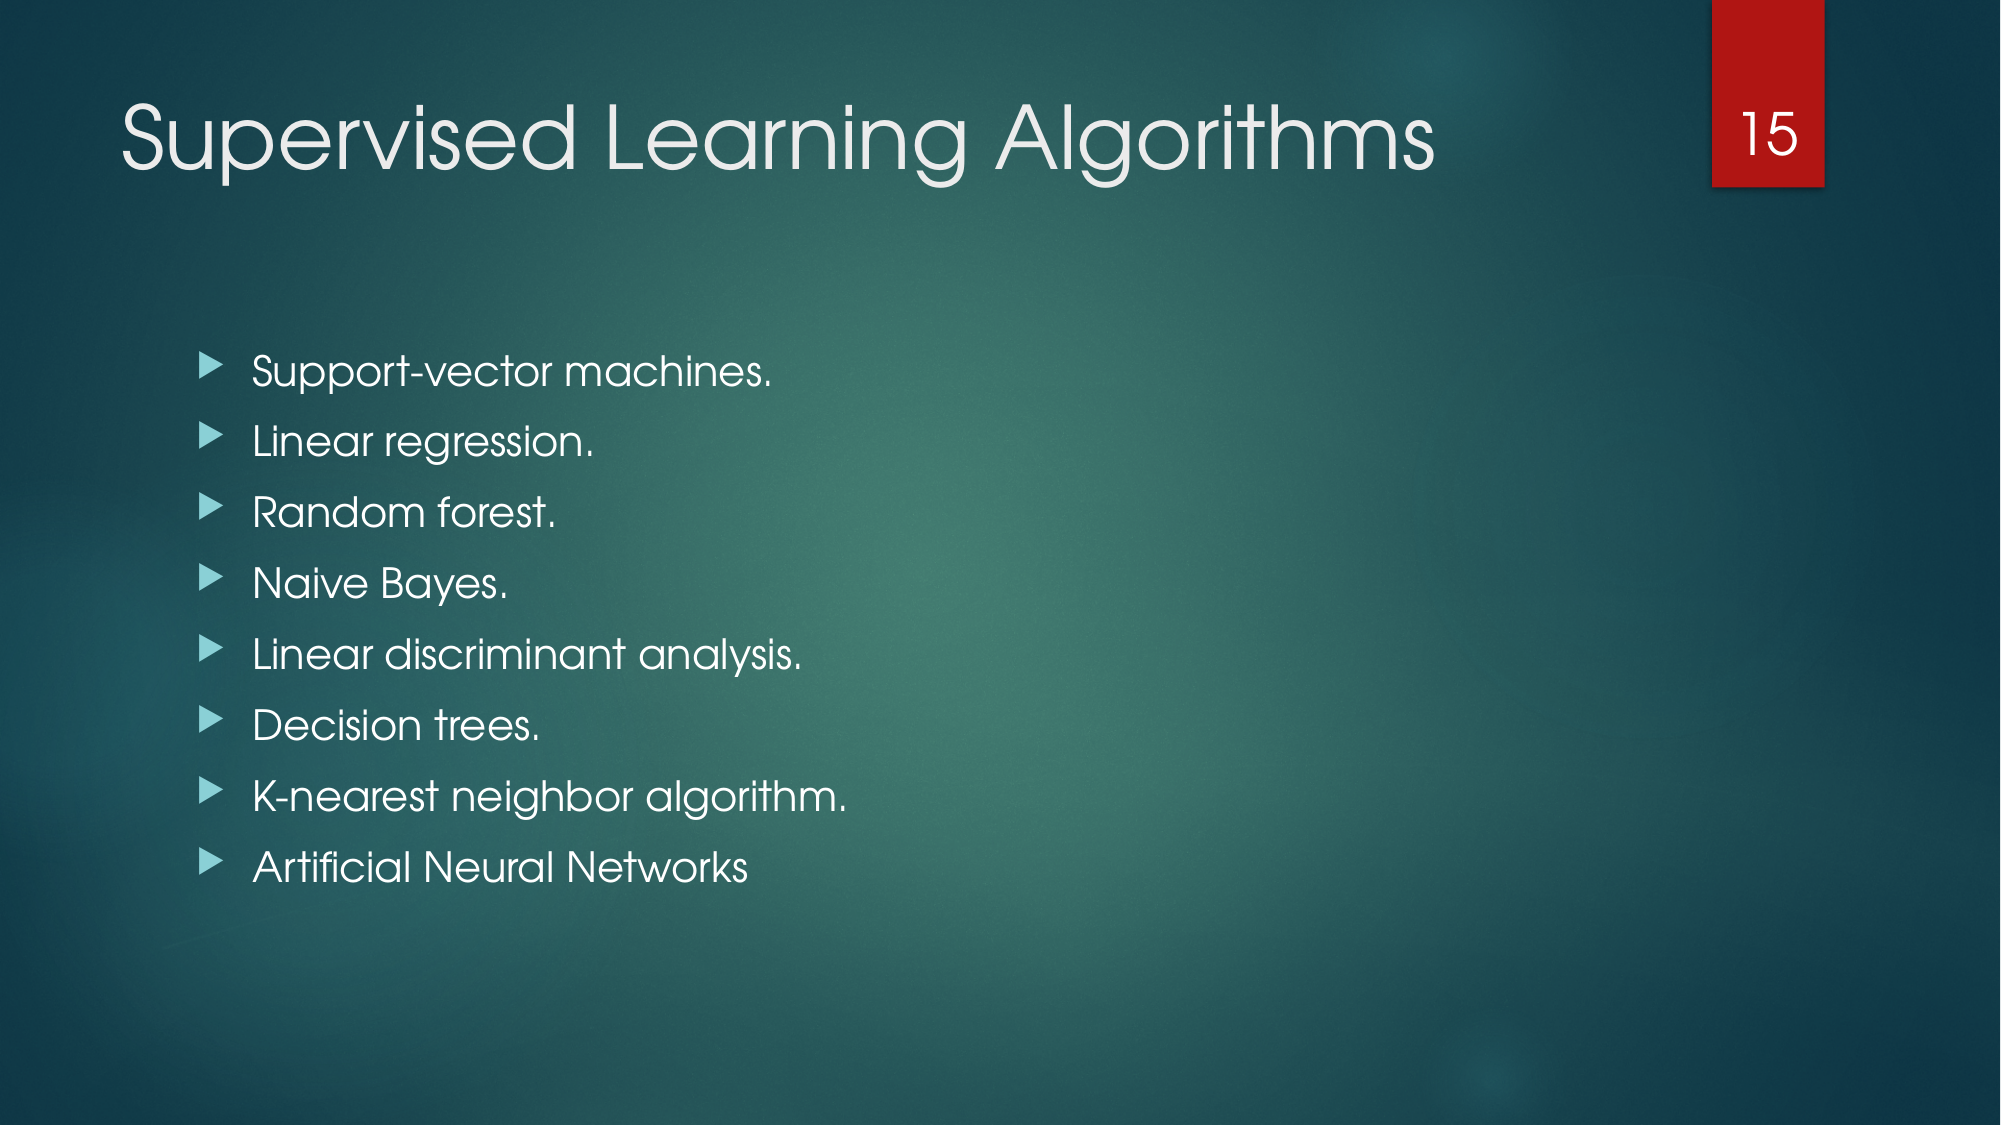

15
# Supervised Learning Algorithms
Support-vector machines.
Linear regression.
Random forest.
Naive Bayes.
Linear discriminant analysis.
Decision trees.
K-nearest neighbor algorithm.
Artificial Neural Networks